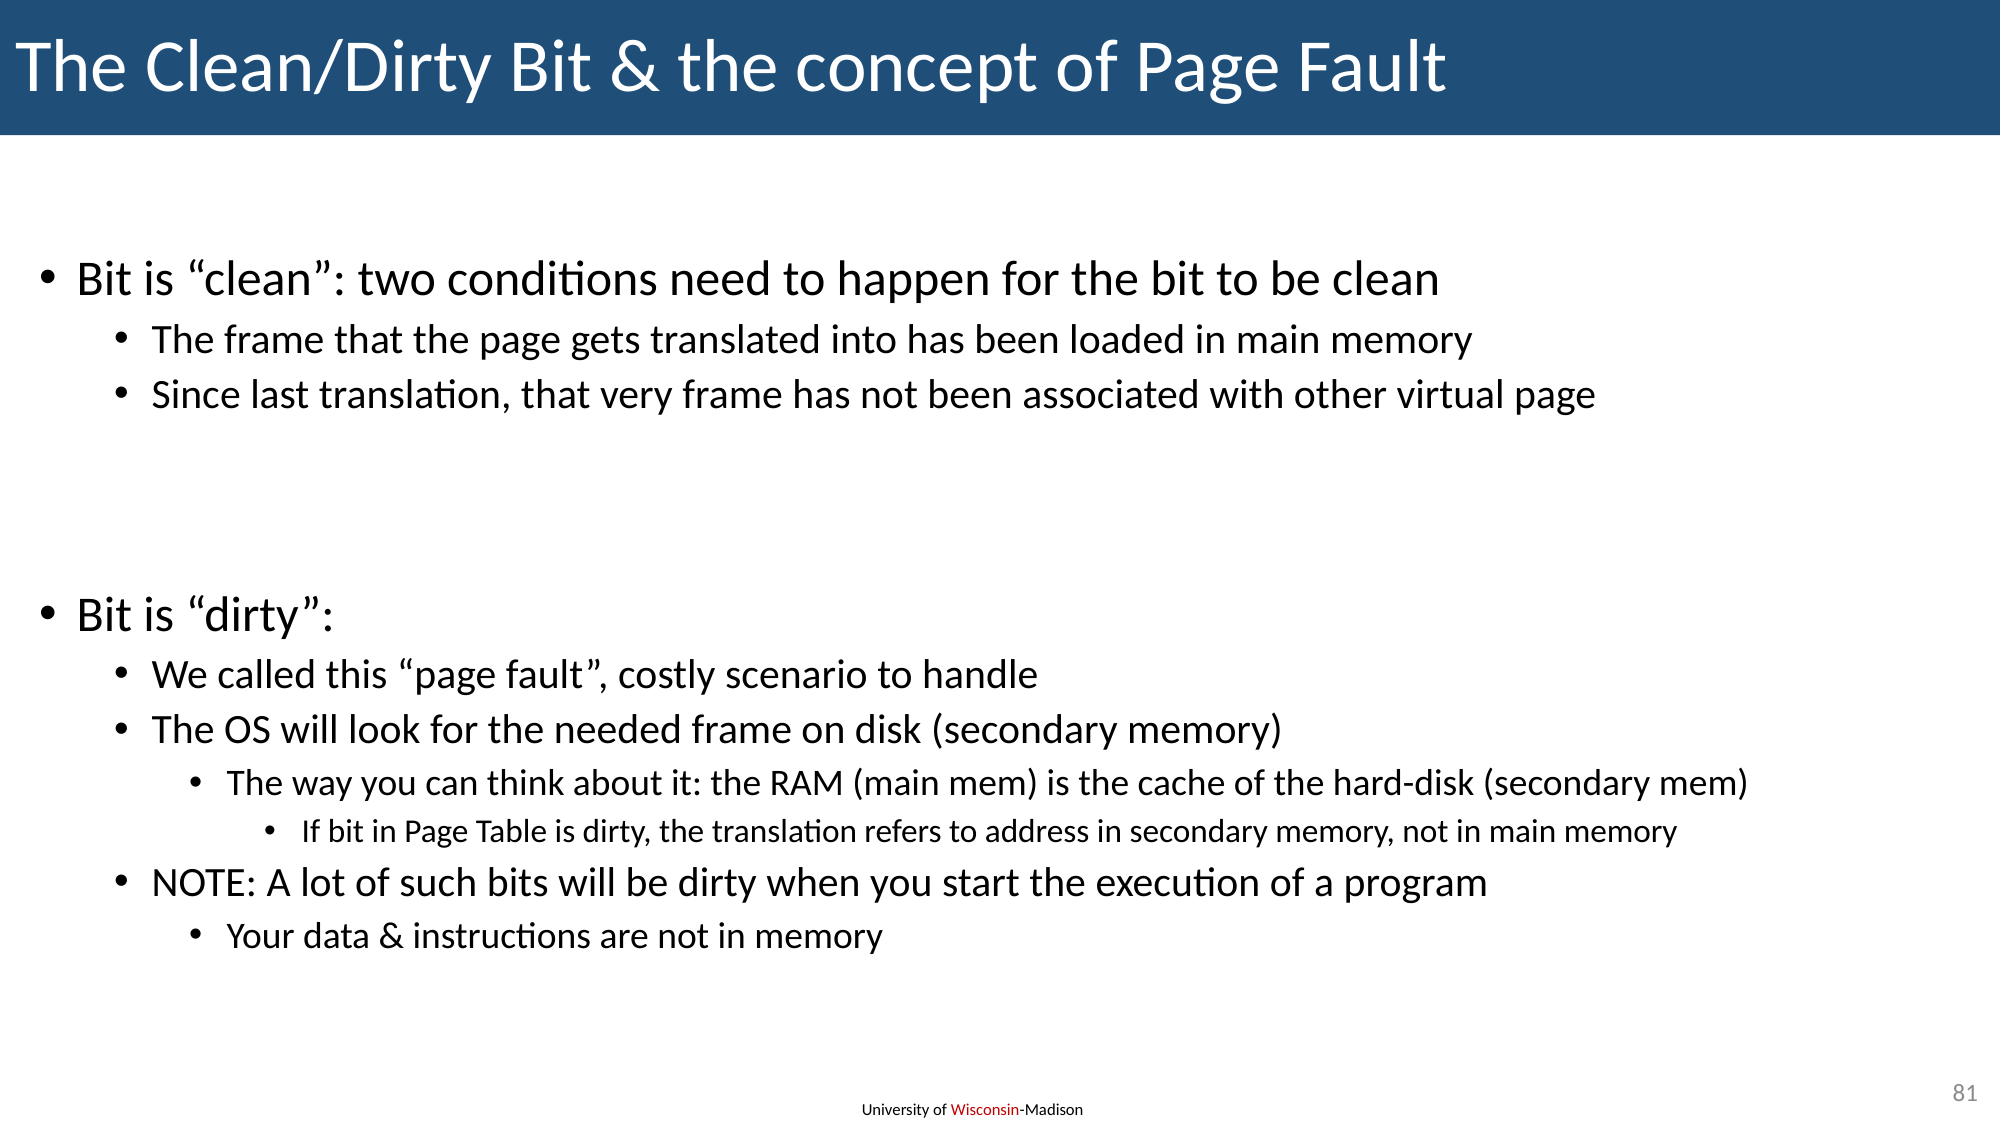

# The Clean/Dirty Bit & the concept of Page Fault
Bit is “clean”: two conditions need to happen for the bit to be clean
The frame that the page gets translated into has been loaded in main memory
Since last translation, that very frame has not been associated with other virtual page

Bit is “dirty”:
We called this “page fault”, costly scenario to handle
The OS will look for the needed frame on disk (secondary memory)
The way you can think about it: the RAM (main mem) is the cache of the hard-disk (secondary mem)
If bit in Page Table is dirty, the translation refers to address in secondary memory, not in main memory
NOTE: A lot of such bits will be dirty when you start the execution of a program
Your data & instructions are not in memory
81